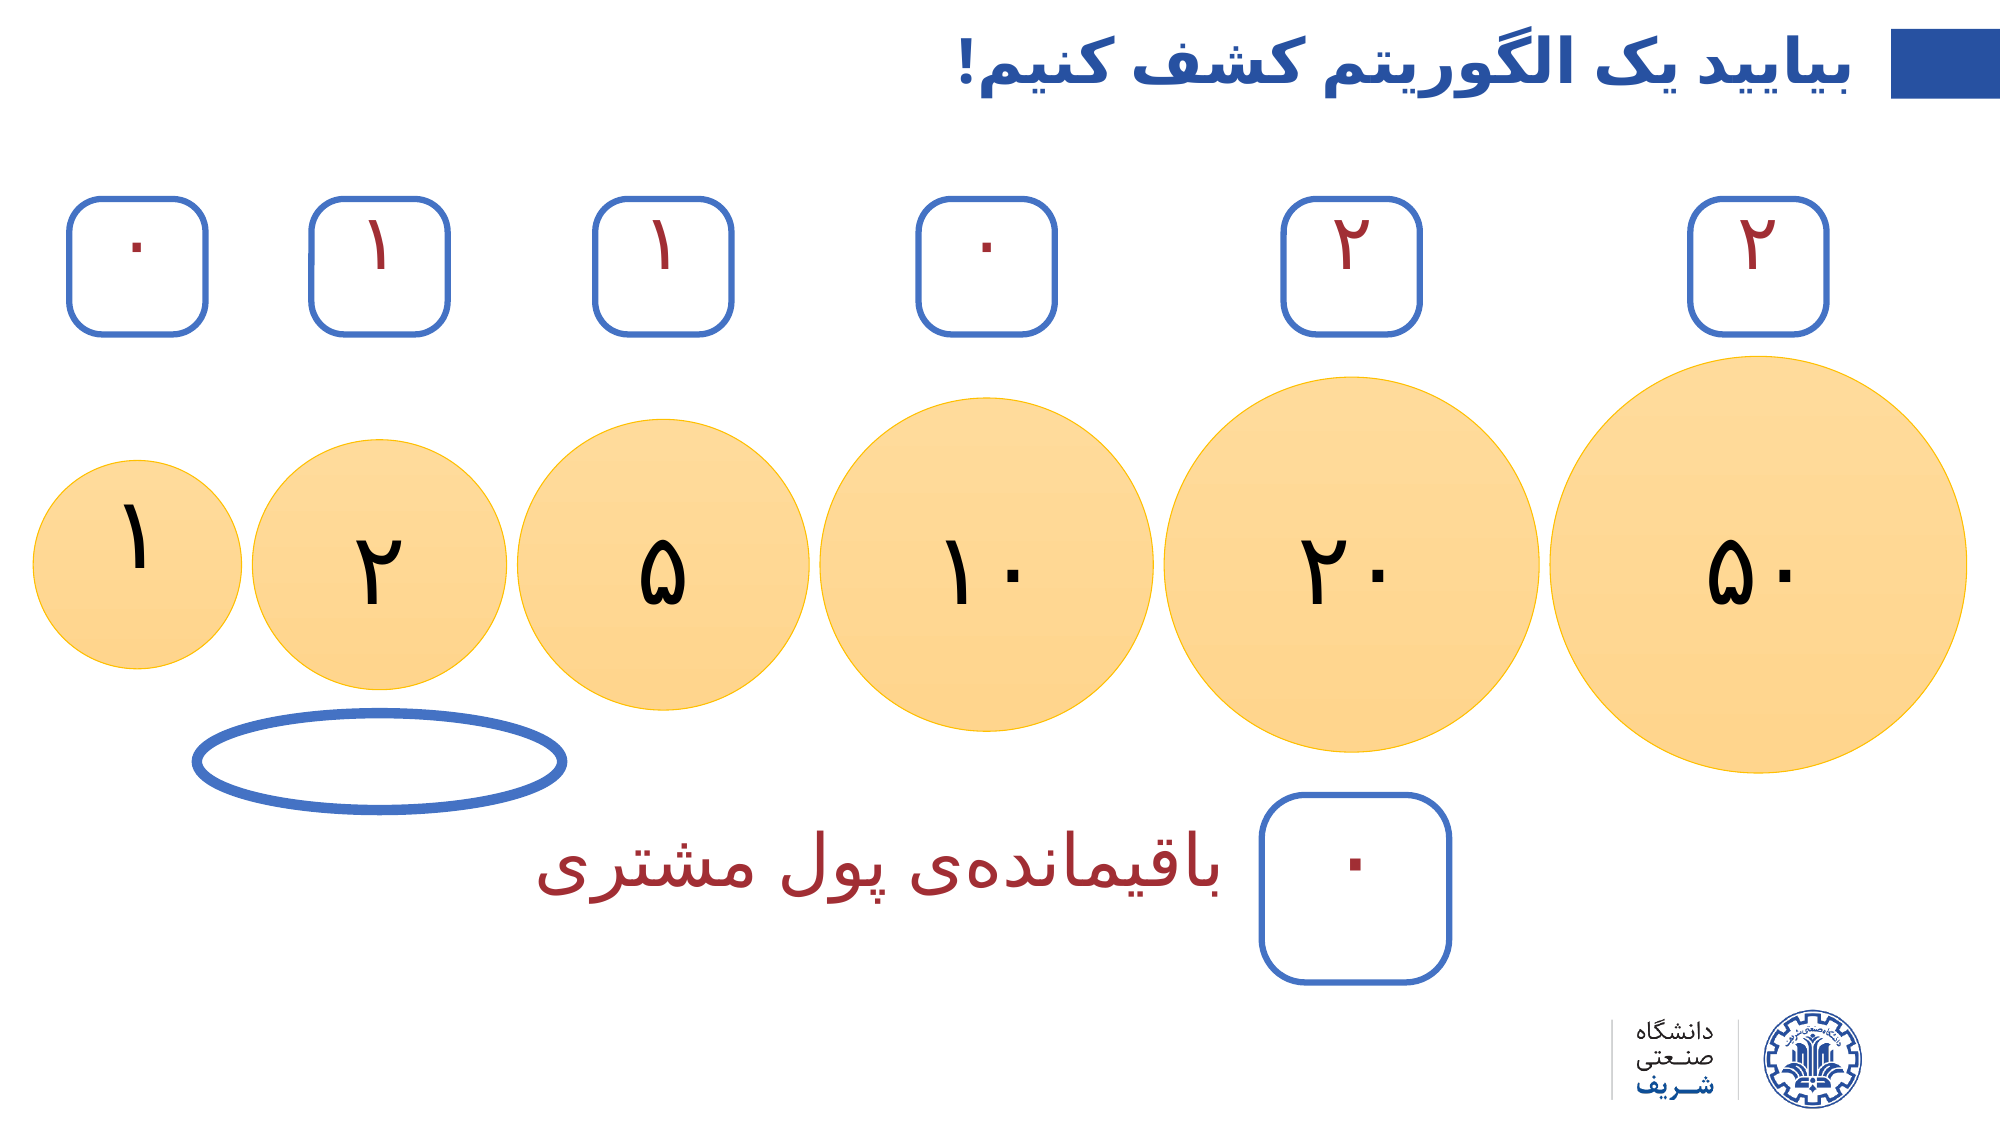

بیایید یک الگوریتم کشف کنیم!
۰
۱
۱
۰
۲
۲
۵۰
۲۰
۱۰
۵
۲
۱

۰
باقیمانده‌ی پول مشتری